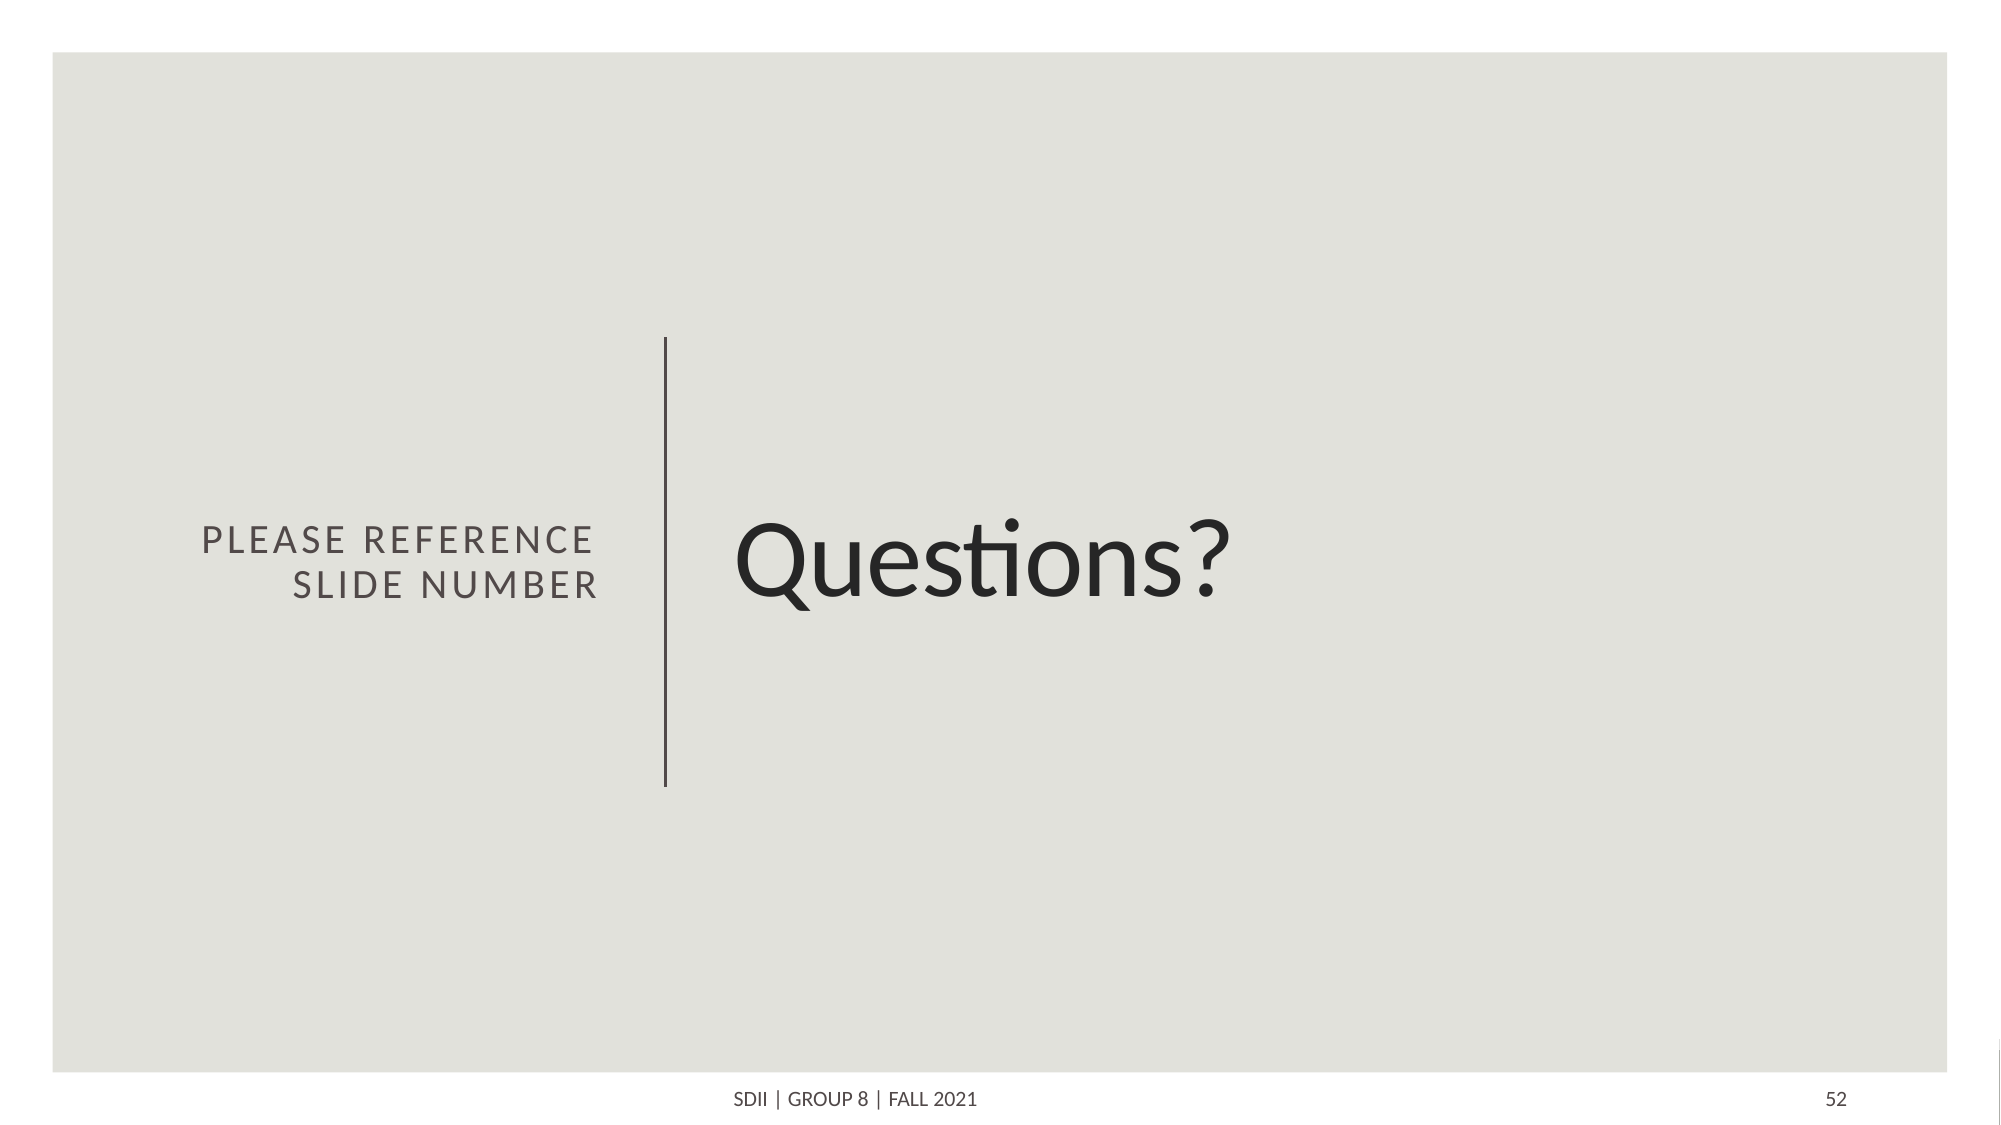

Please reference slide number
# Questions?

SDII | Group 8 | Fall 2021
52